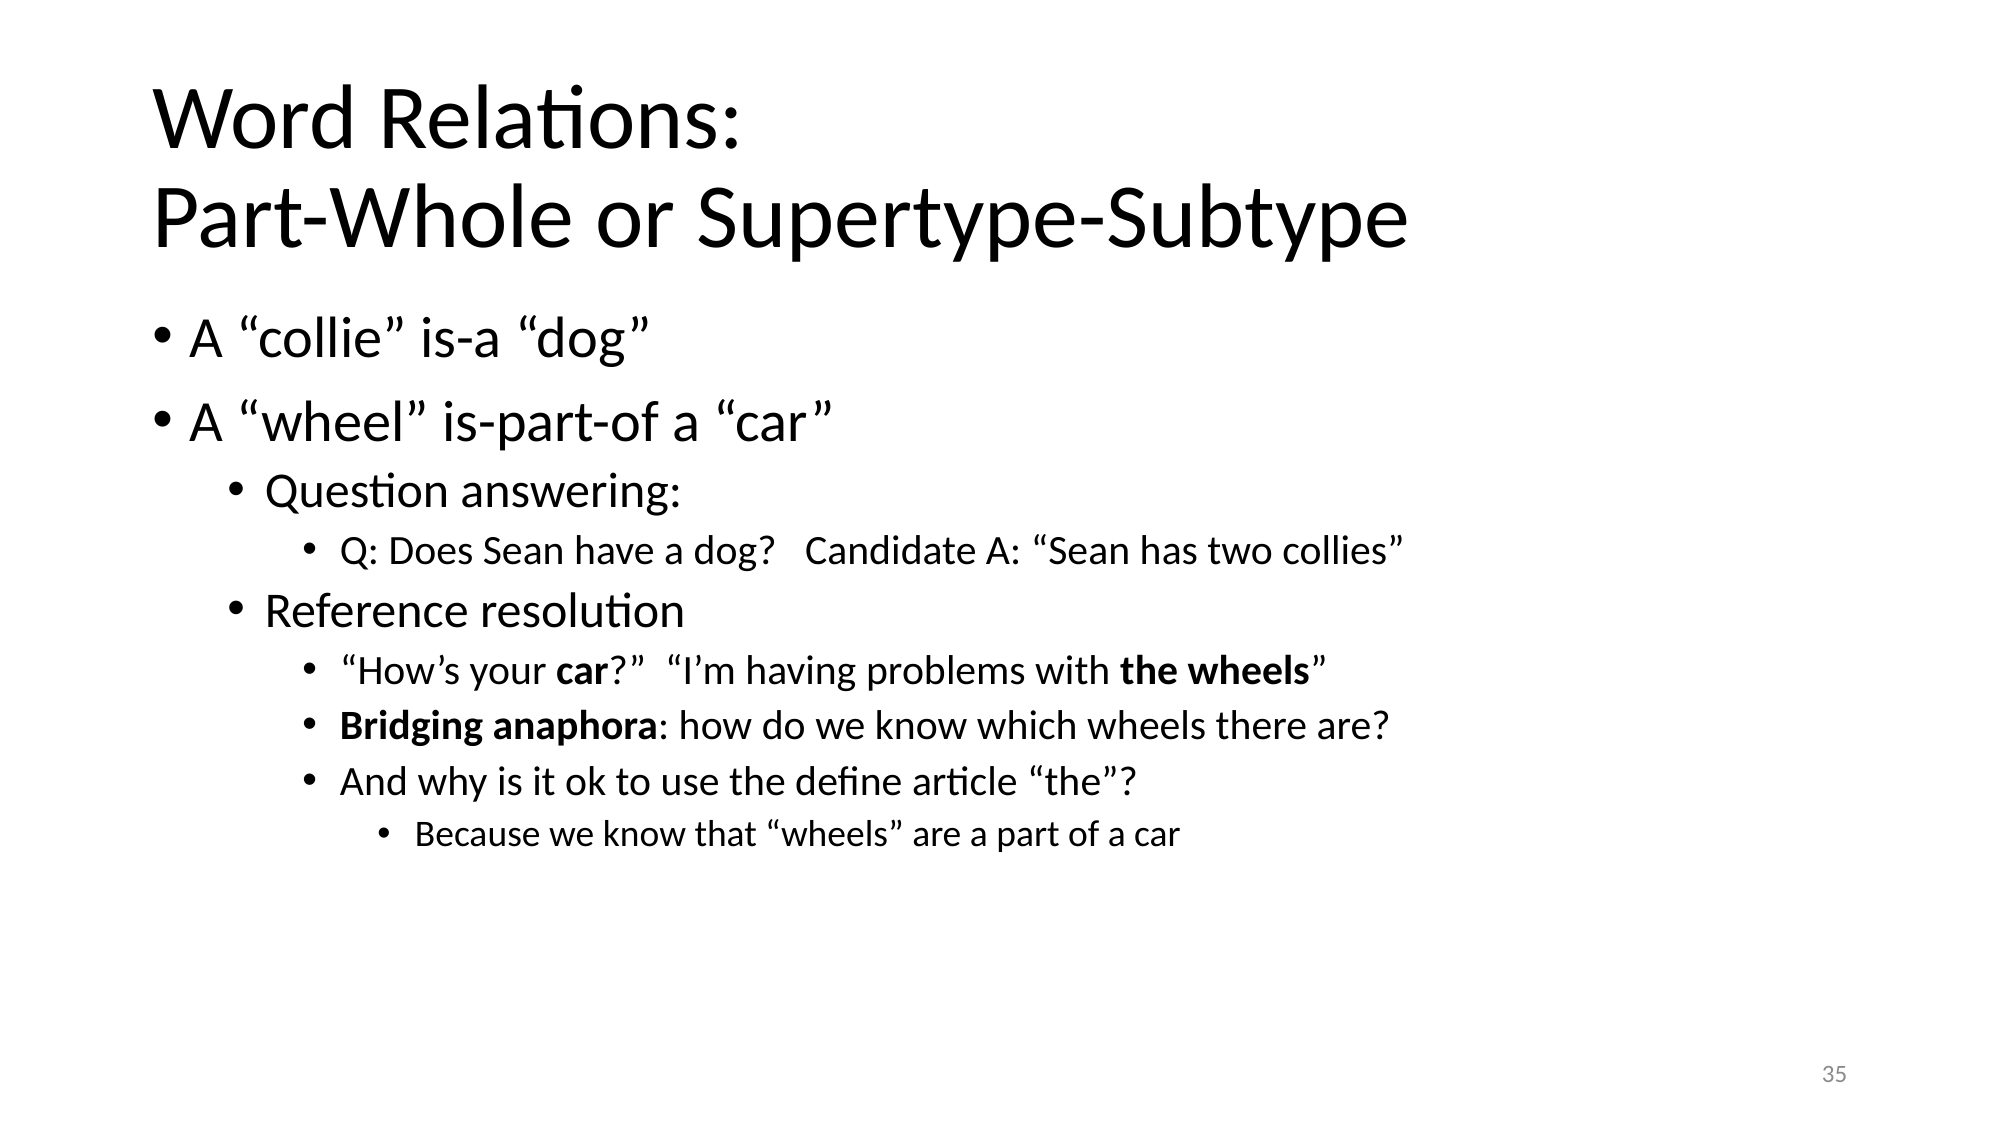

# Word Relations: Part-Whole or Supertype-Subtype
A “collie” is-a “dog”
A “wheel” is-part-of a “car”
Question answering:
Q: Does Sean have a dog?   Candidate A: “Sean has two collies”
Reference resolution
“How’s your car?”  “I’m having problems with the wheels”
Bridging anaphora: how do we know which wheels there are?
And why is it ok to use the define article “the”?
Because we know that “wheels” are a part of a car

35